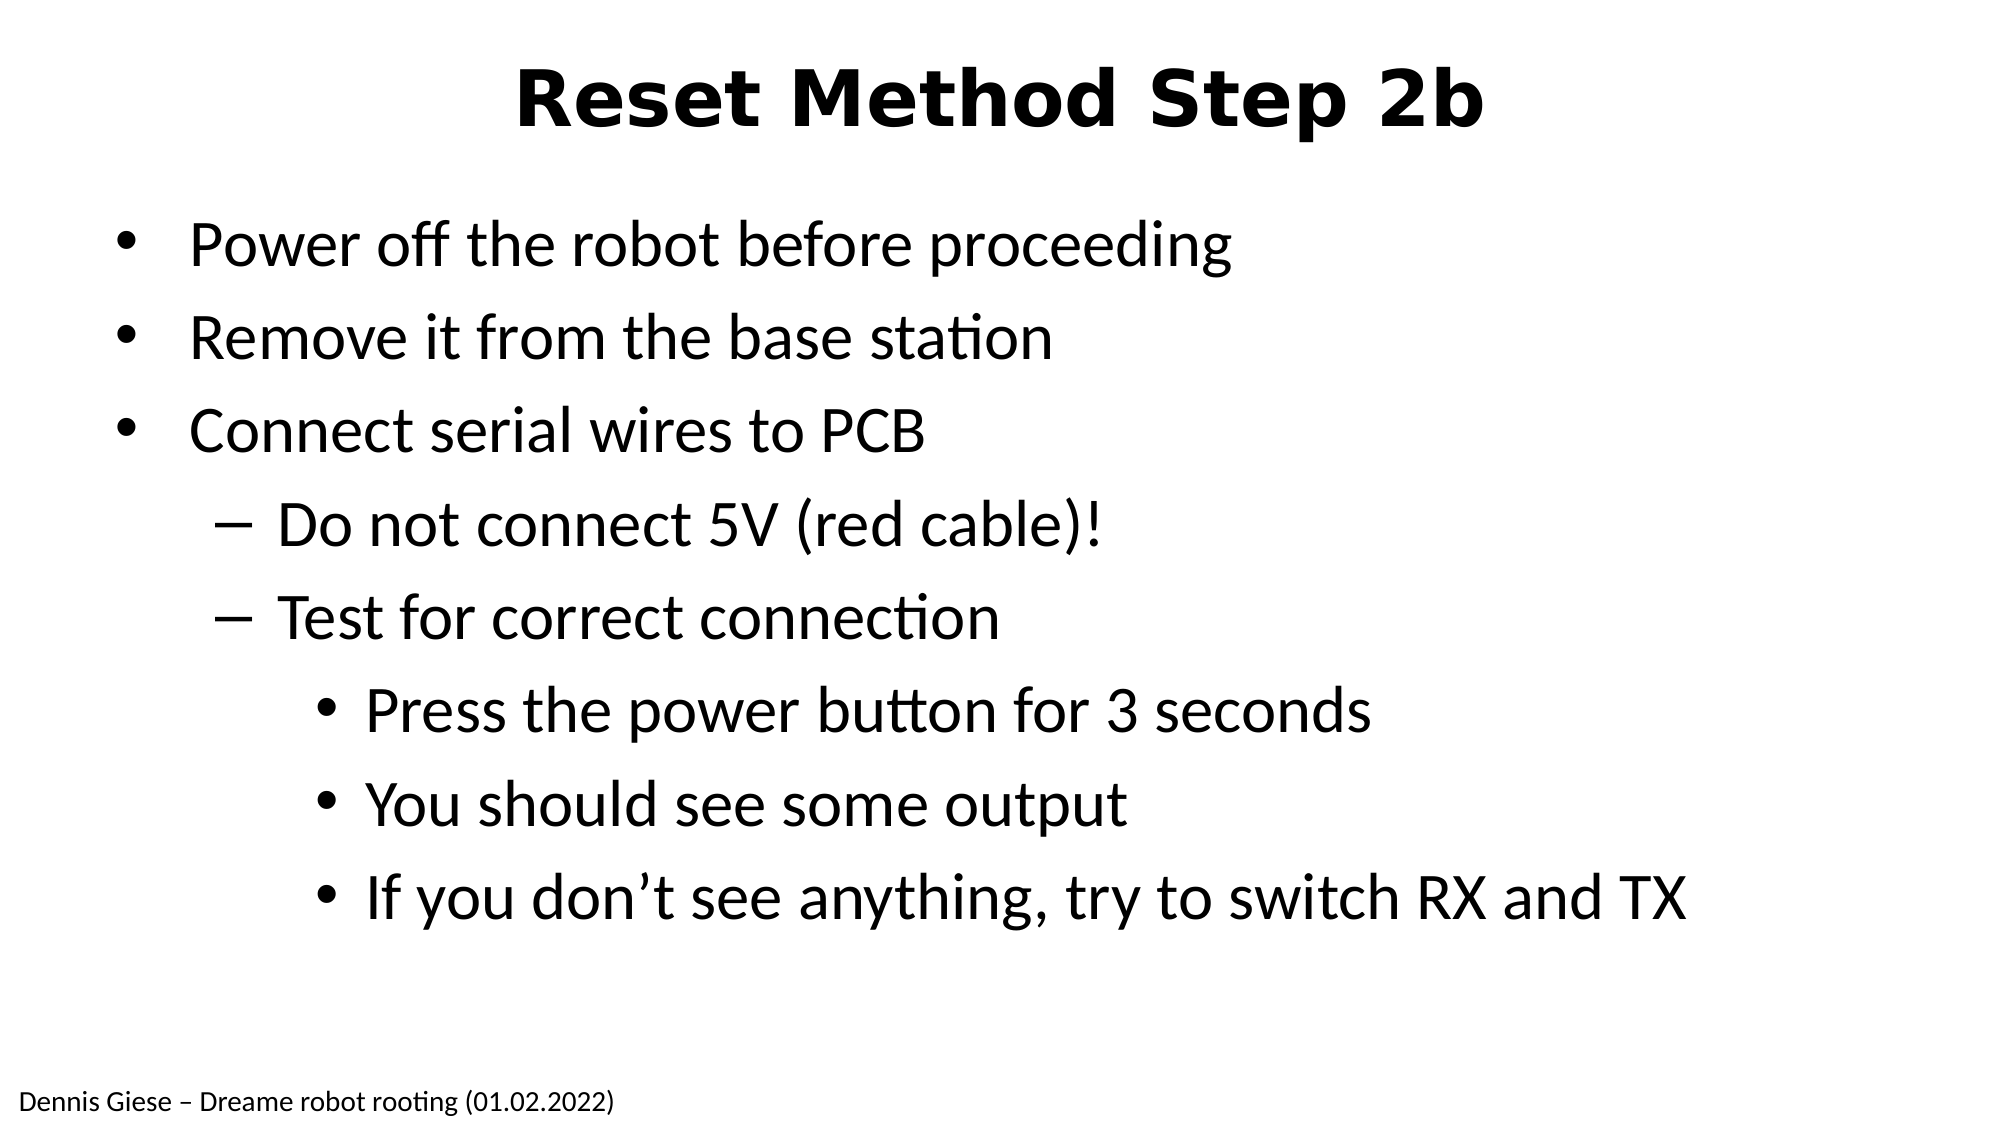

# Reset Method Step 2b
Power off the robot before proceeding
Remove it from the base station
Connect serial wires to PCB
Do not connect 5V (red cable)!
Test for correct connection
Press the power button for 3 seconds
You should see some output
If you don’t see anything, try to switch RX and TX